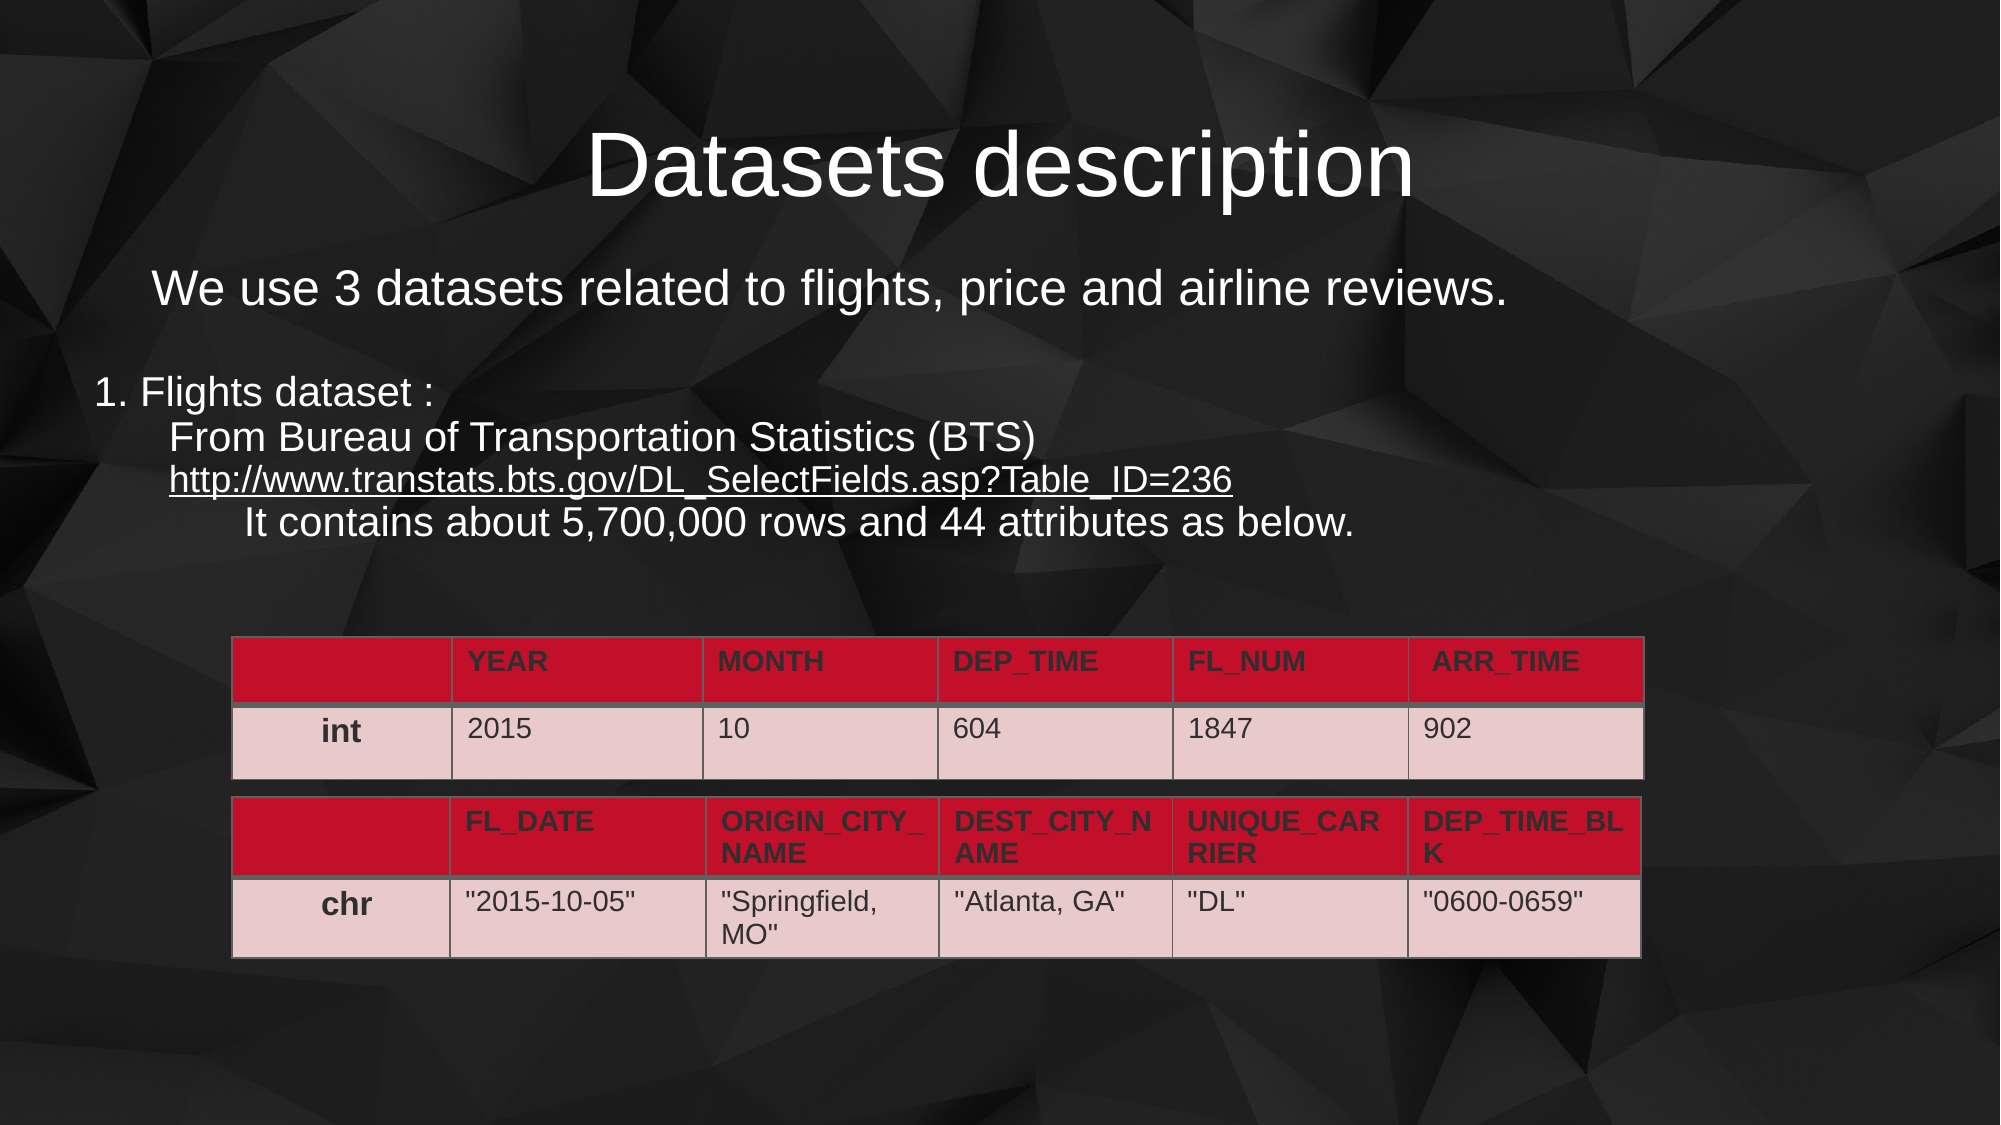

Datasets description
     We use 3 datasets related to flights, price and airline reviews.

1. Flights dataset :
From Bureau of Transportation Statistics (BTS)
http://www.transtats.bts.gov/DL_SelectFields.asp?Table_ID=236
   	It contains about 5,700,000 rows and 44 attributes as below.

|  | YEAR | MONTH | DEP\_TIME | FL\_NUM | ARR\_TIME |
| --- | --- | --- | --- | --- | --- |
| int | 2015 | 10 | 604 | 1847 | 902 |
|  | FL\_DATE | ORIGIN\_CITY\_NAME | DEST\_CITY\_NAME | UNIQUE\_CARRIER | DEP\_TIME\_BLK |
| --- | --- | --- | --- | --- | --- |
| chr | "2015-10-05" | "Springfield, MO" | "Atlanta, GA" | "DL" | "0600-0659" |